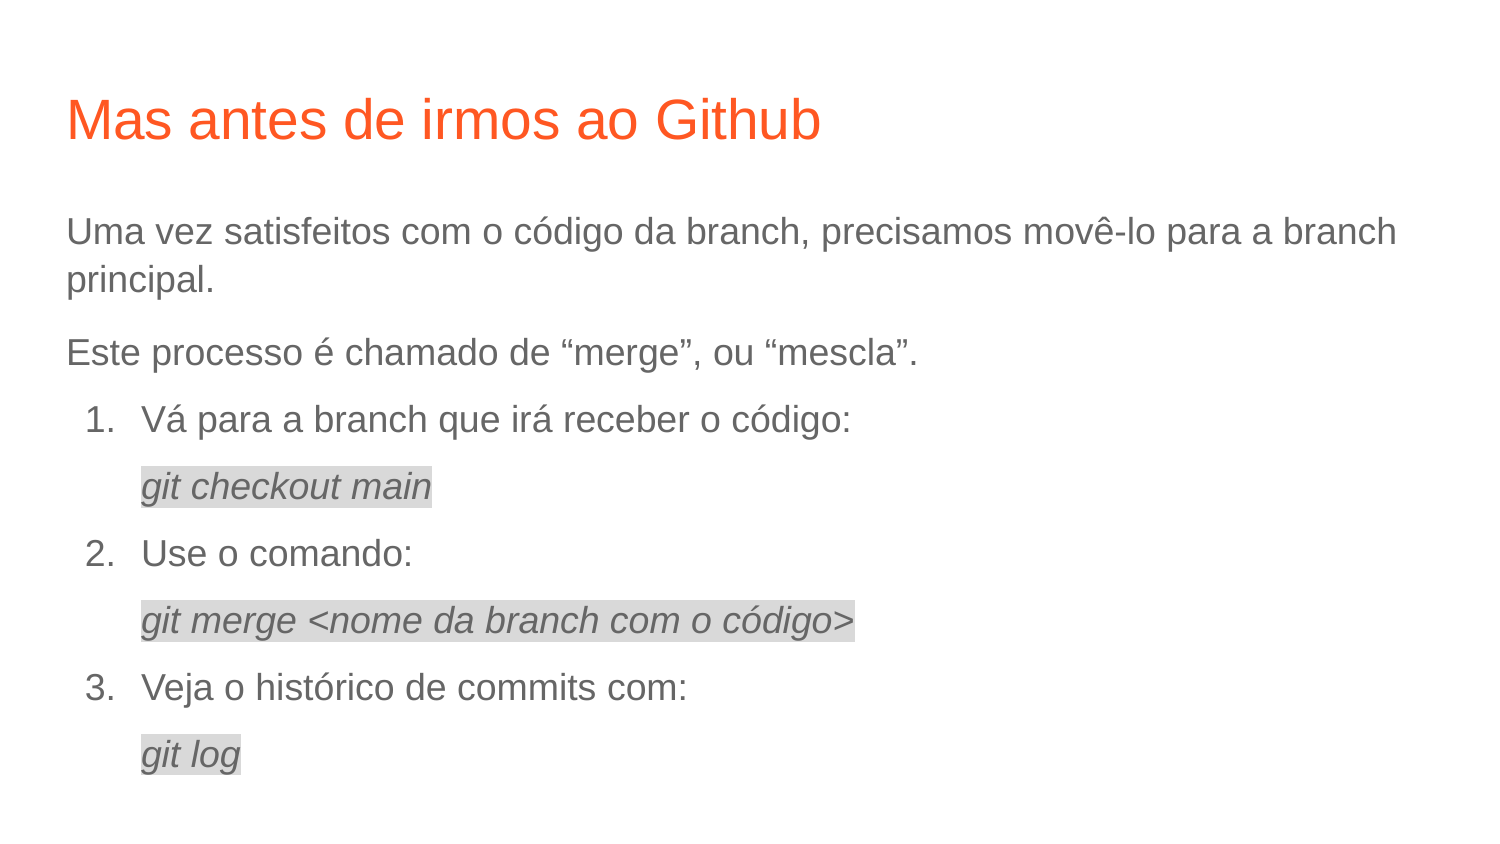

# Mas antes de irmos ao Github
Uma vez satisfeitos com o código da branch, precisamos movê-lo para a branch principal.
Este processo é chamado de “merge”, ou “mescla”.
Vá para a branch que irá receber o código:
git checkout main
Use o comando:
git merge <nome da branch com o código>
Veja o histórico de commits com:
git log